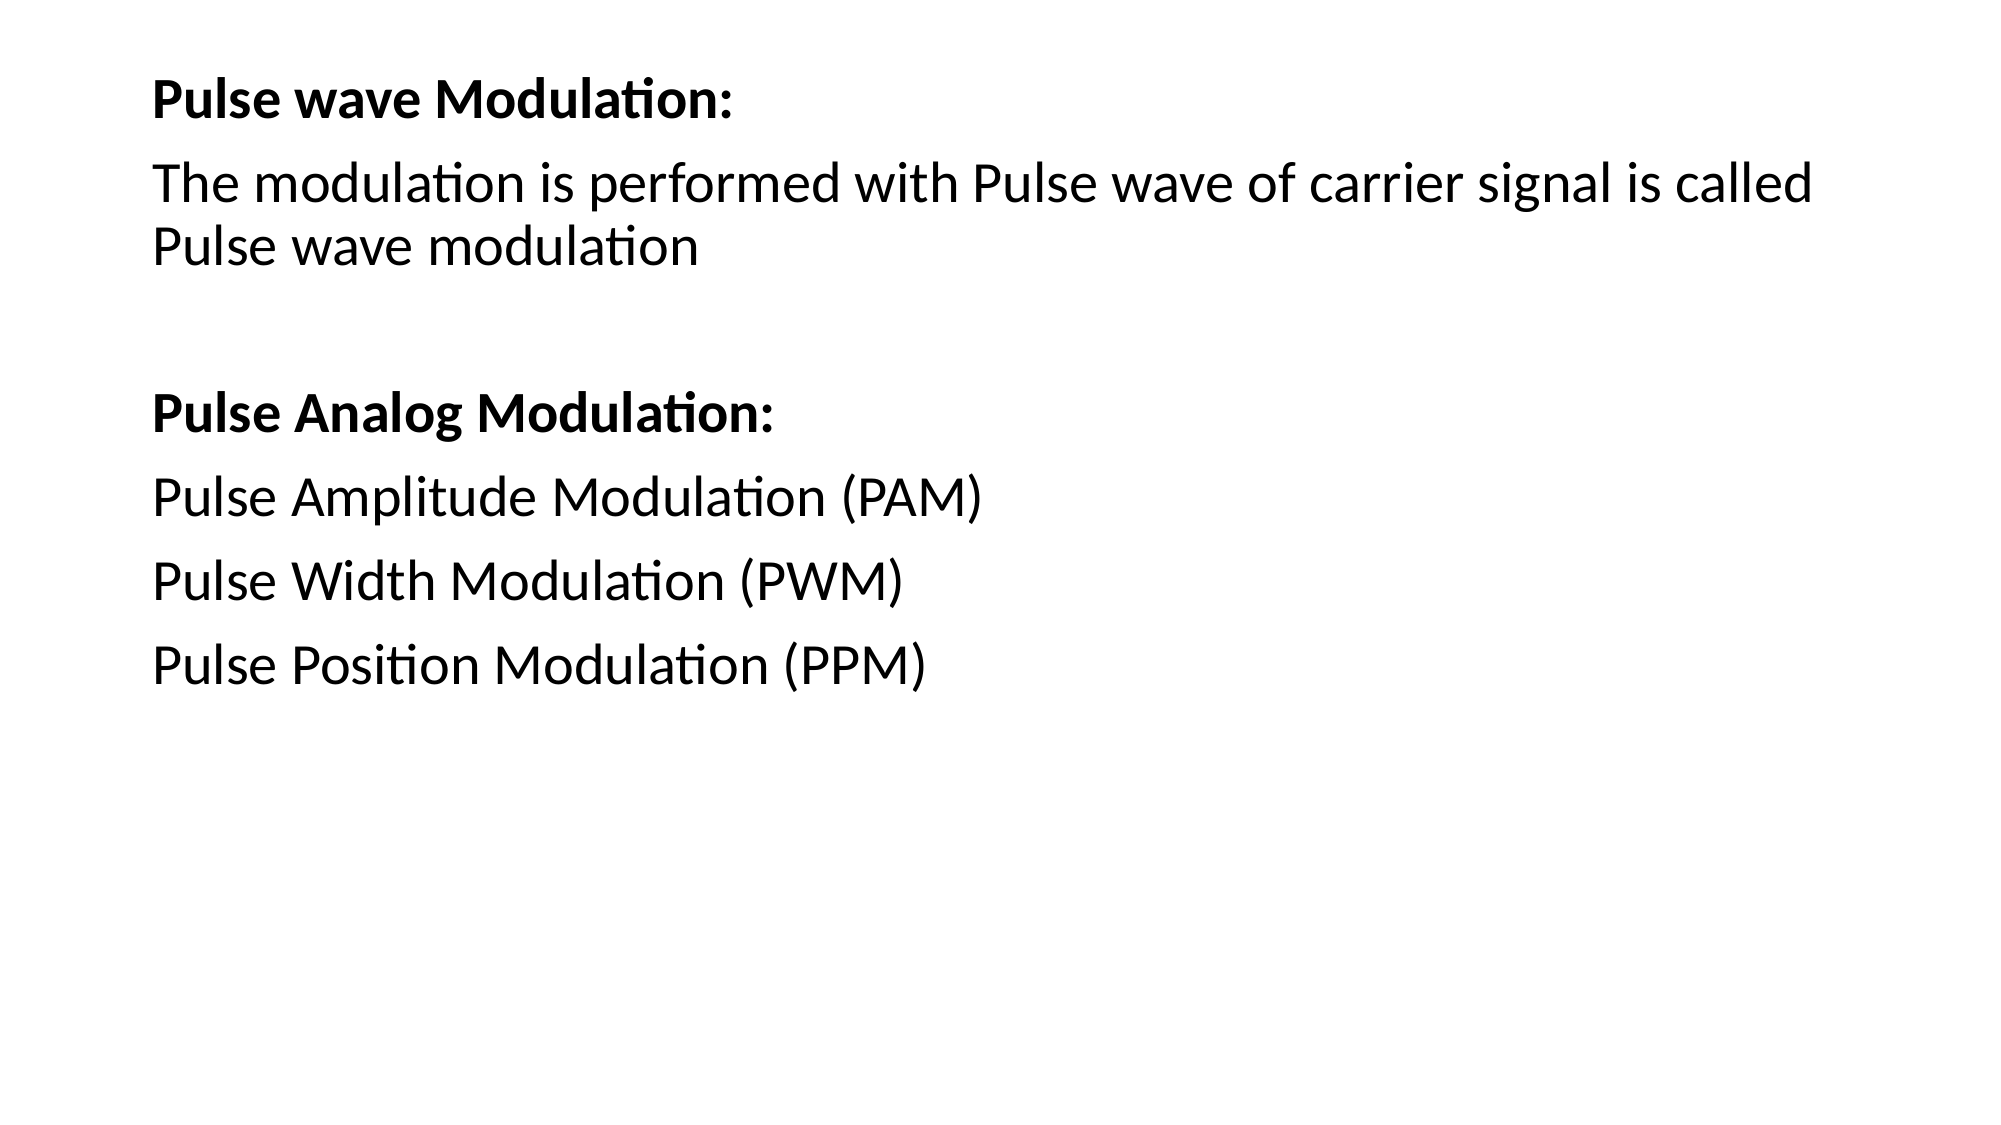

Pulse wave Modulation:
The modulation is performed with Pulse wave of carrier signal is called Pulse wave modulation

Pulse Analog Modulation:
Pulse Amplitude Modulation (PAM)
Pulse Width Modulation (PWM)
Pulse Position Modulation (PPM)